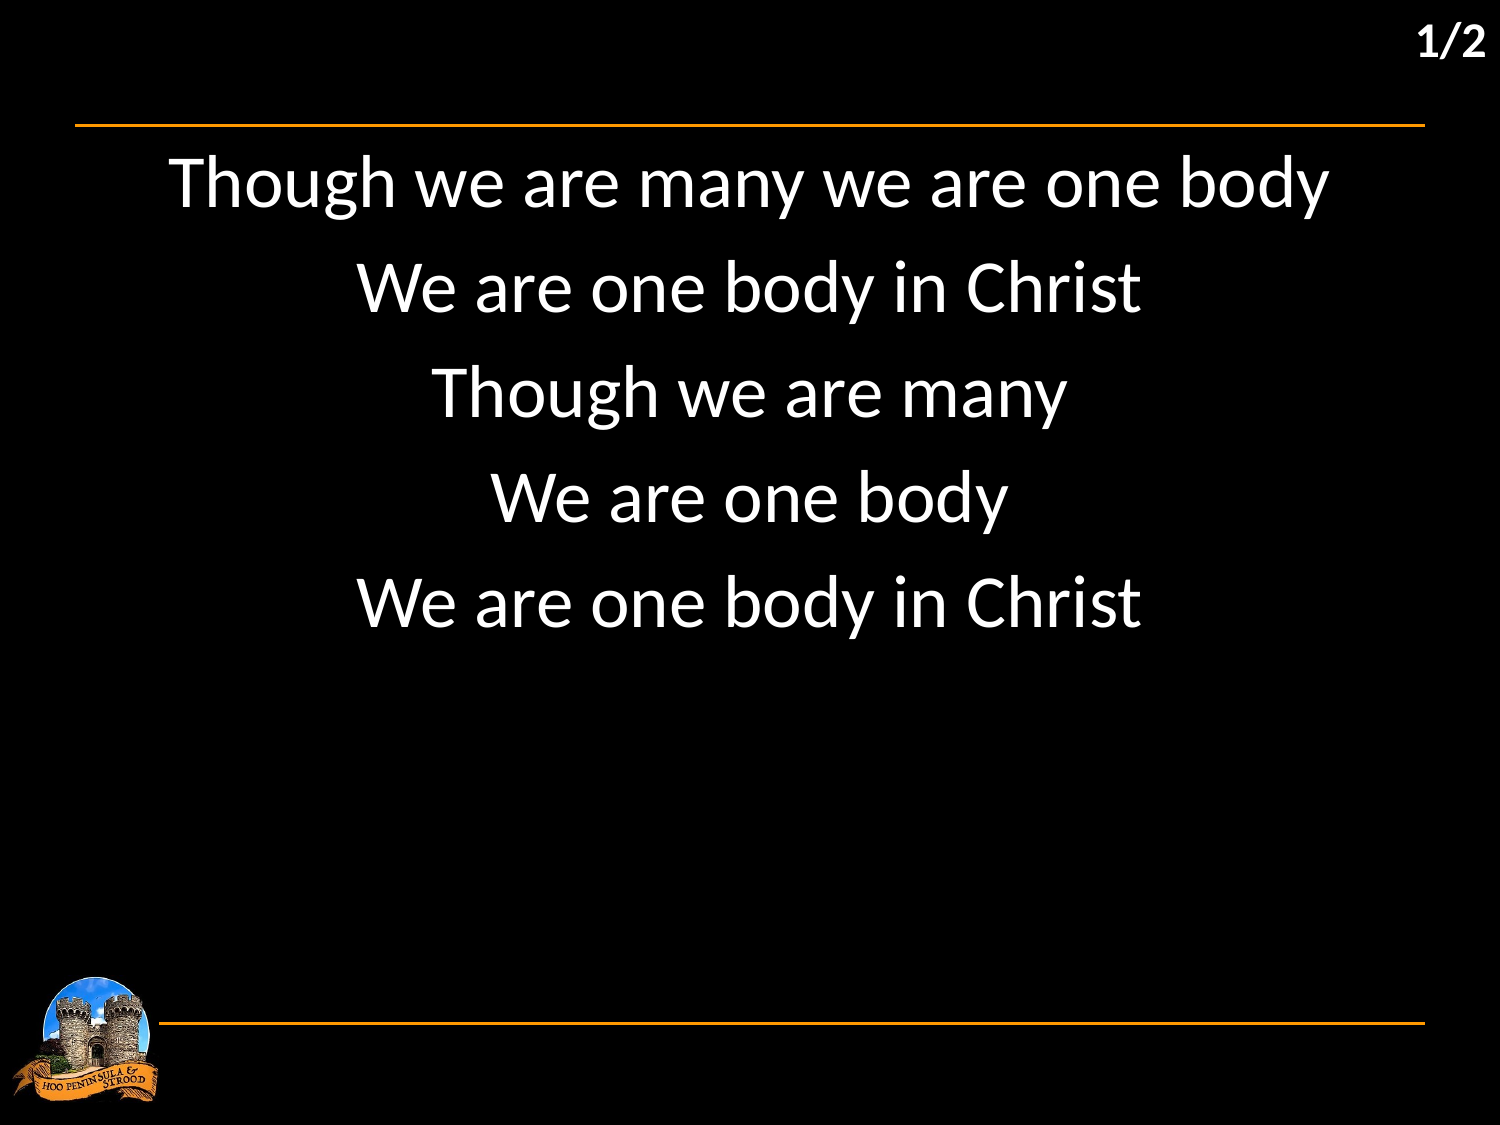

1/2
Though we are many we are one body
We are one body in Christ
Though we are many
We are one body
We are one body in Christ